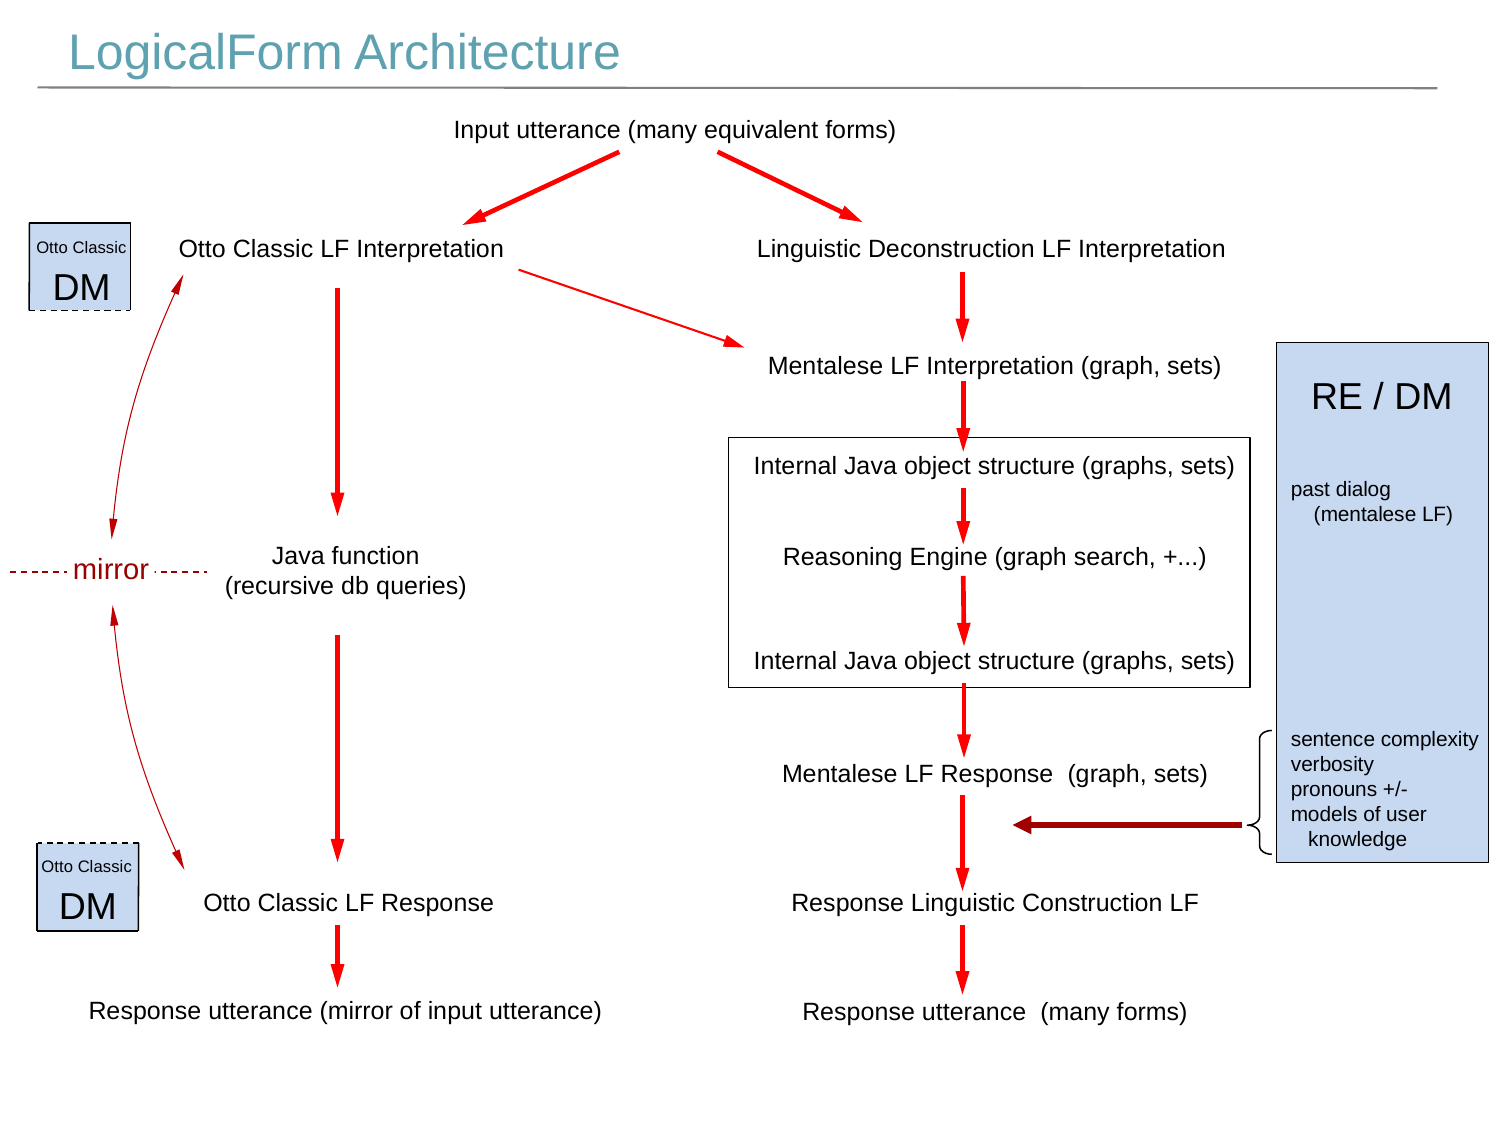

LogicalForm Architecture
Input utterance (many equivalent forms)

DM
Otto Classic LF Interpretation
Linguistic Deconstruction LF Interpretation
Otto Classic

Mentalese LF Interpretation (graph, sets)

RE / DM

Internal Java object structure (graphs, sets)
past dialog
    (mentalese LF)

sentence complexity
verbosity
pronouns +/-
models of user
   knowledge
 Java function
(recursive db queries)
Reasoning Engine (graph search, +...)
mirror

Internal Java object structure (graphs, sets)

Mentalese LF Response  (graph, sets)

Otto Classic
DM
Otto Classic LF Response
Response Linguistic Construction LF
Response utterance (mirror of input utterance)
Response utterance  (many forms)